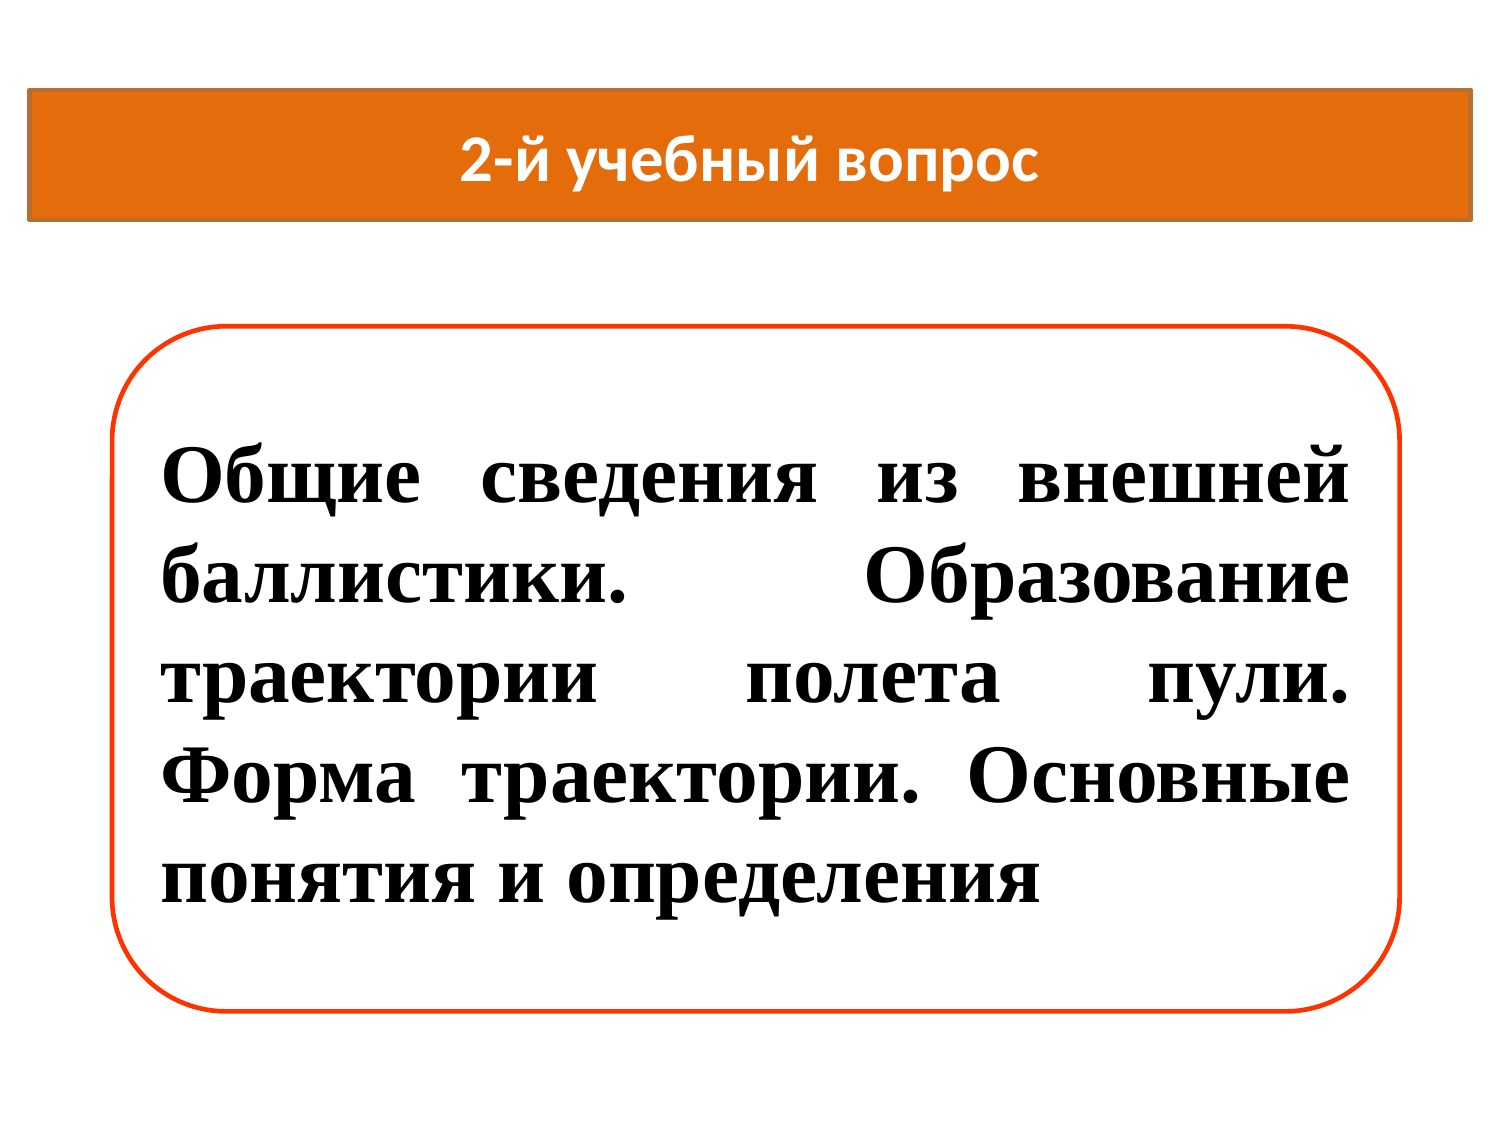

2-й учебный вопрос
Общие сведения из внешней баллистики. Образование траектории полета пули. Форма траектории. Основные понятия и определения